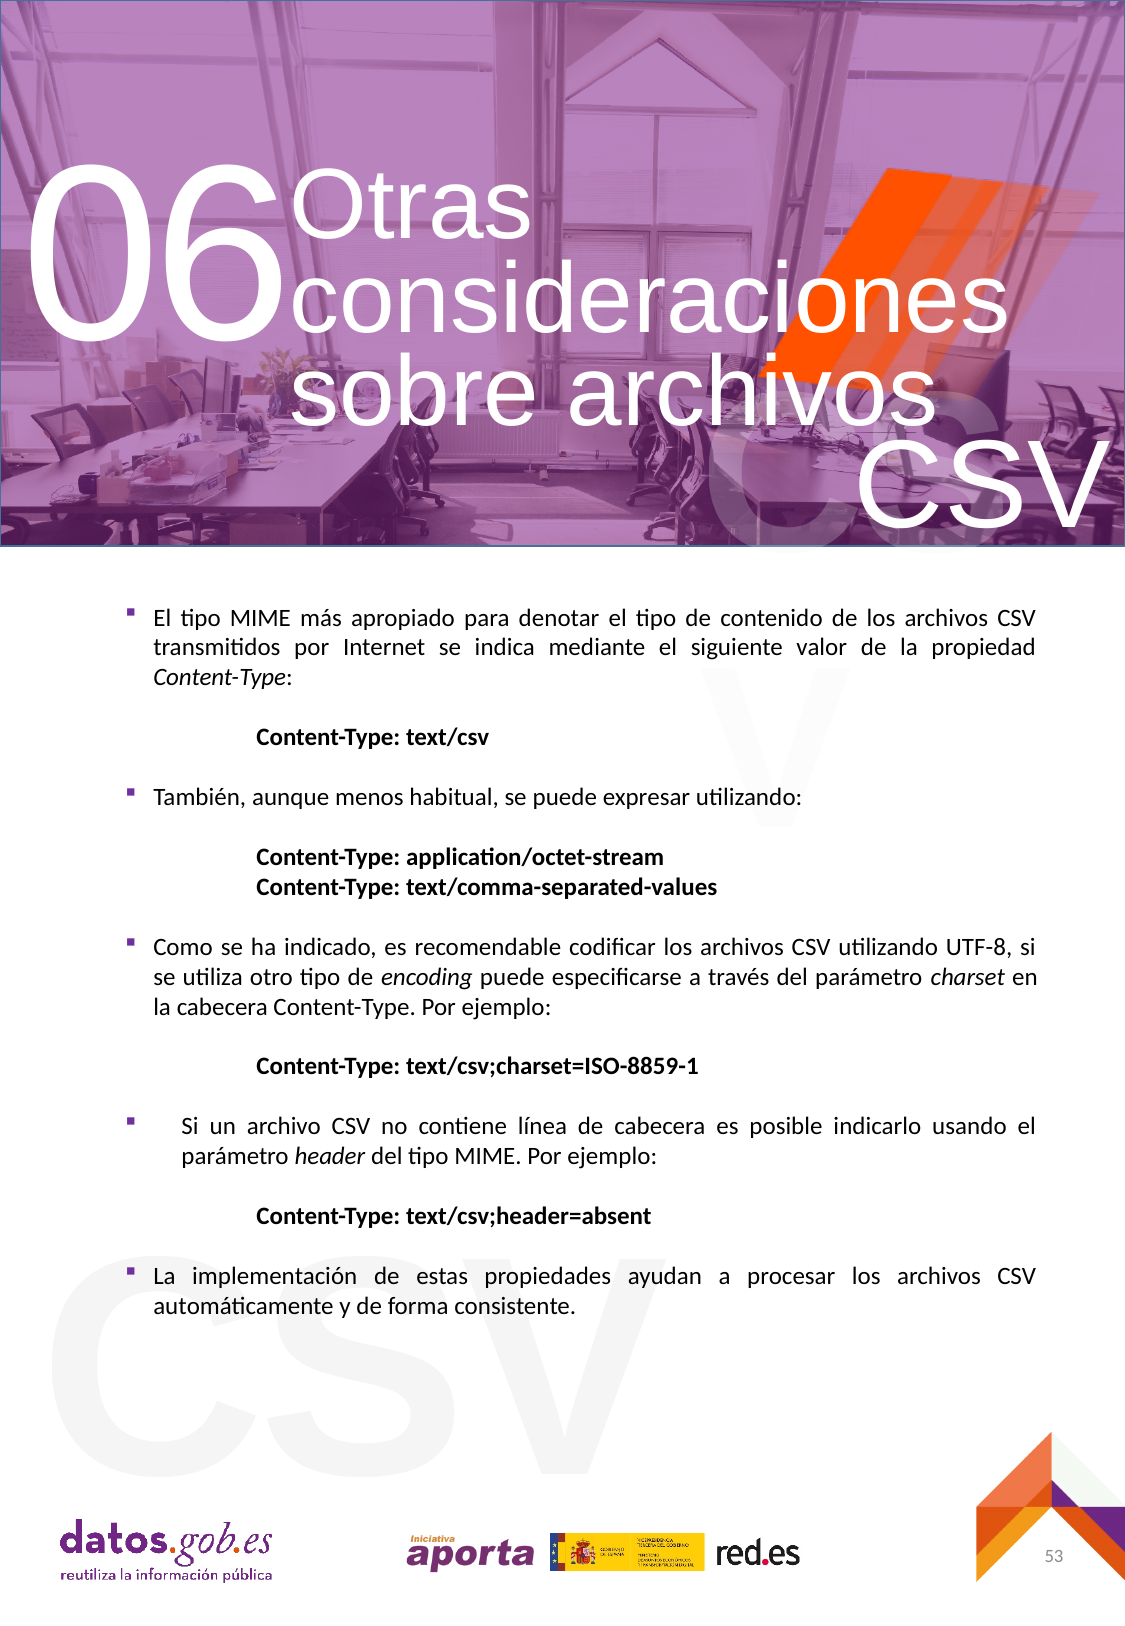

06
Otras consideraciones sobre archivos

CSV
El tipo MIME más apropiado para denotar el tipo de contenido de los archivos CSV transmitidos por Internet se indica mediante el siguiente valor de la propiedad Content-Type:

Content-Type: text/csv

También, aunque menos habitual, se puede expresar utilizando:

Content-Type: application/octet-stream
Content-Type: text/comma-separated-values

Como se ha indicado, es recomendable codificar los archivos CSV utilizando UTF-8, si se utiliza otro tipo de encoding puede especificarse a través del parámetro charset en la cabecera Content-Type. Por ejemplo:

Content-Type: text/csv;charset=ISO-8859-1

Si un archivo CSV no contiene línea de cabecera es posible indicarlo usando el parámetro header del tipo MIME. Por ejemplo:

Content-Type: text/csv;header=absent

La implementación de estas propiedades ayudan a procesar los archivos CSV automáticamente y de forma consistente.

53